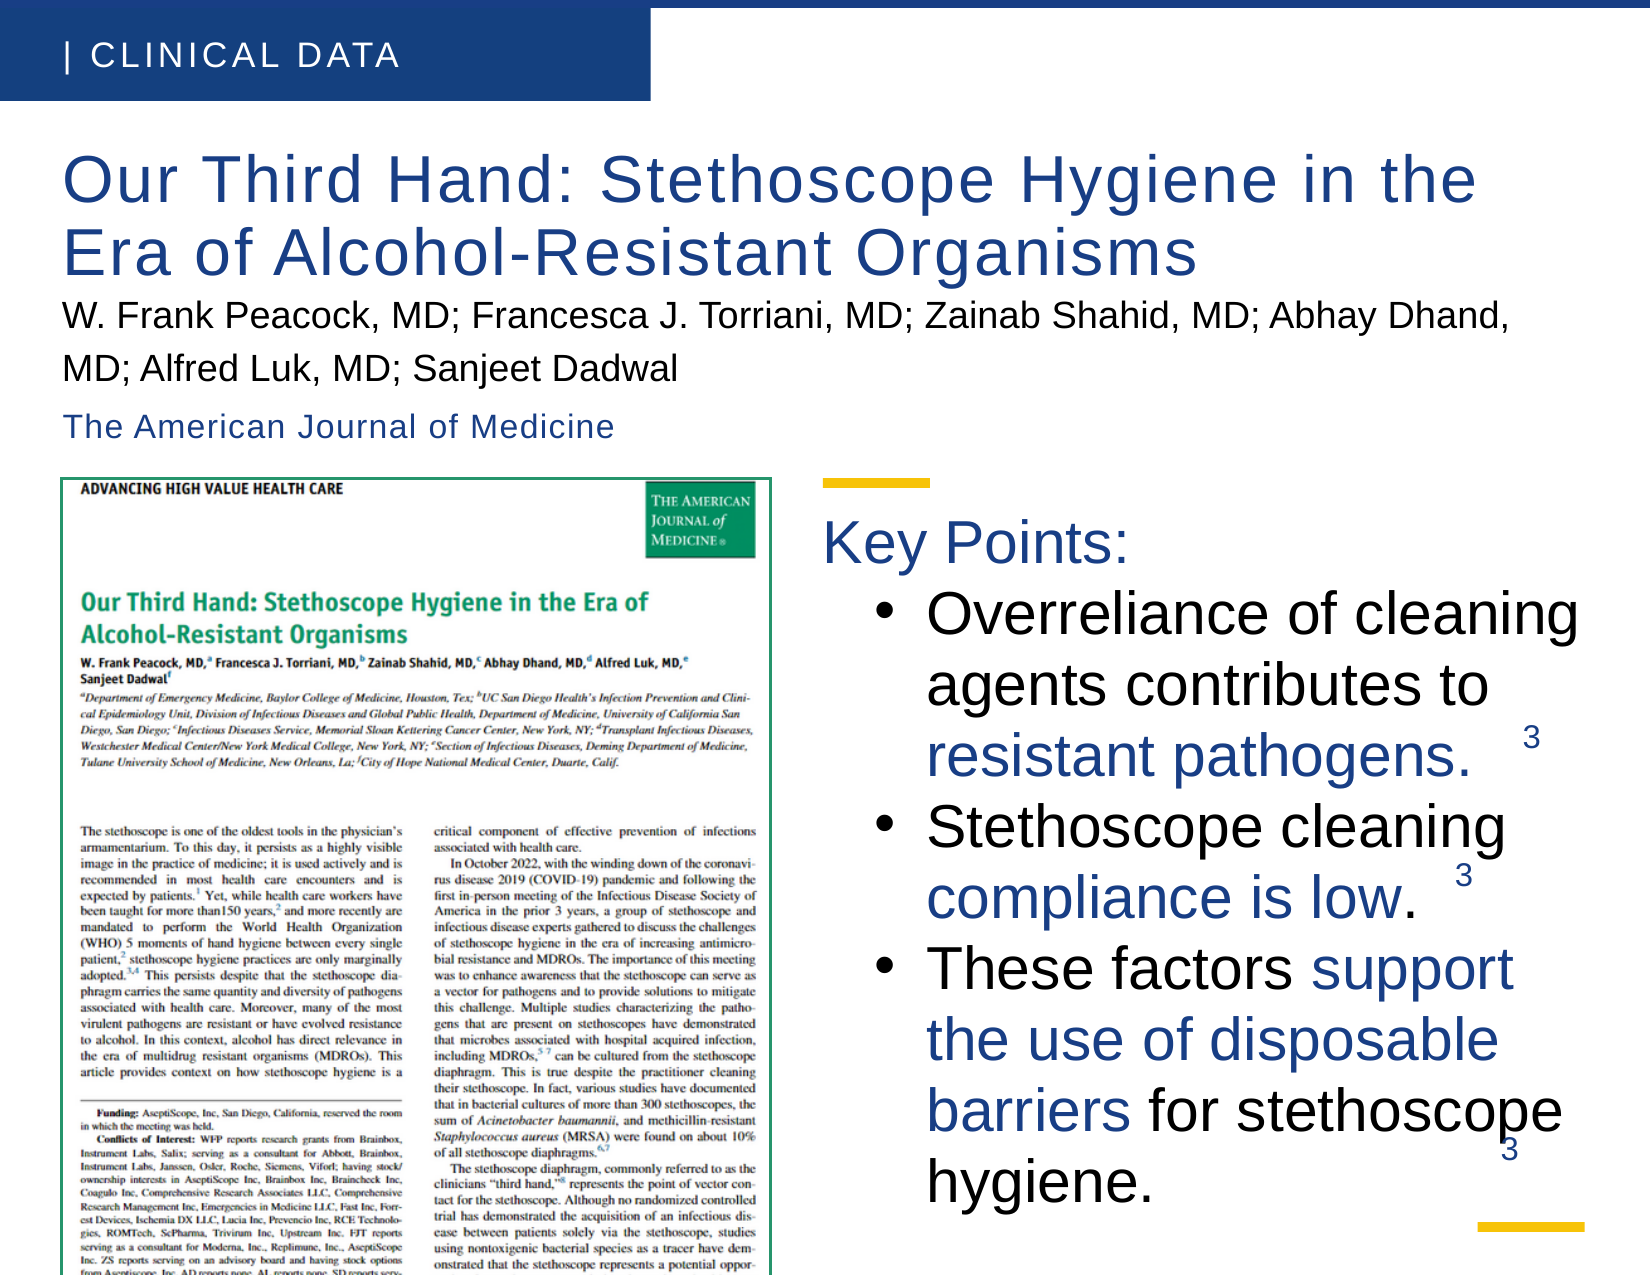

| CLINICAL DATA
Our Third Hand: Stethoscope Hygiene in the Era of Alcohol-Resistant Organisms
W. Frank Peacock, MD; Francesca J. Torriani, MD; Zainab Shahid, MD; Abhay Dhand, MD; Alfred Luk, MD; Sanjeet Dadwal
The American Journal of Medicine

Key Points:
Overreliance of cleaning agents contributes to resistant pathogens.
Stethoscope cleaning compliance is low.
These factors support the use of disposable barriers for stethoscope hygiene.
3
3
3